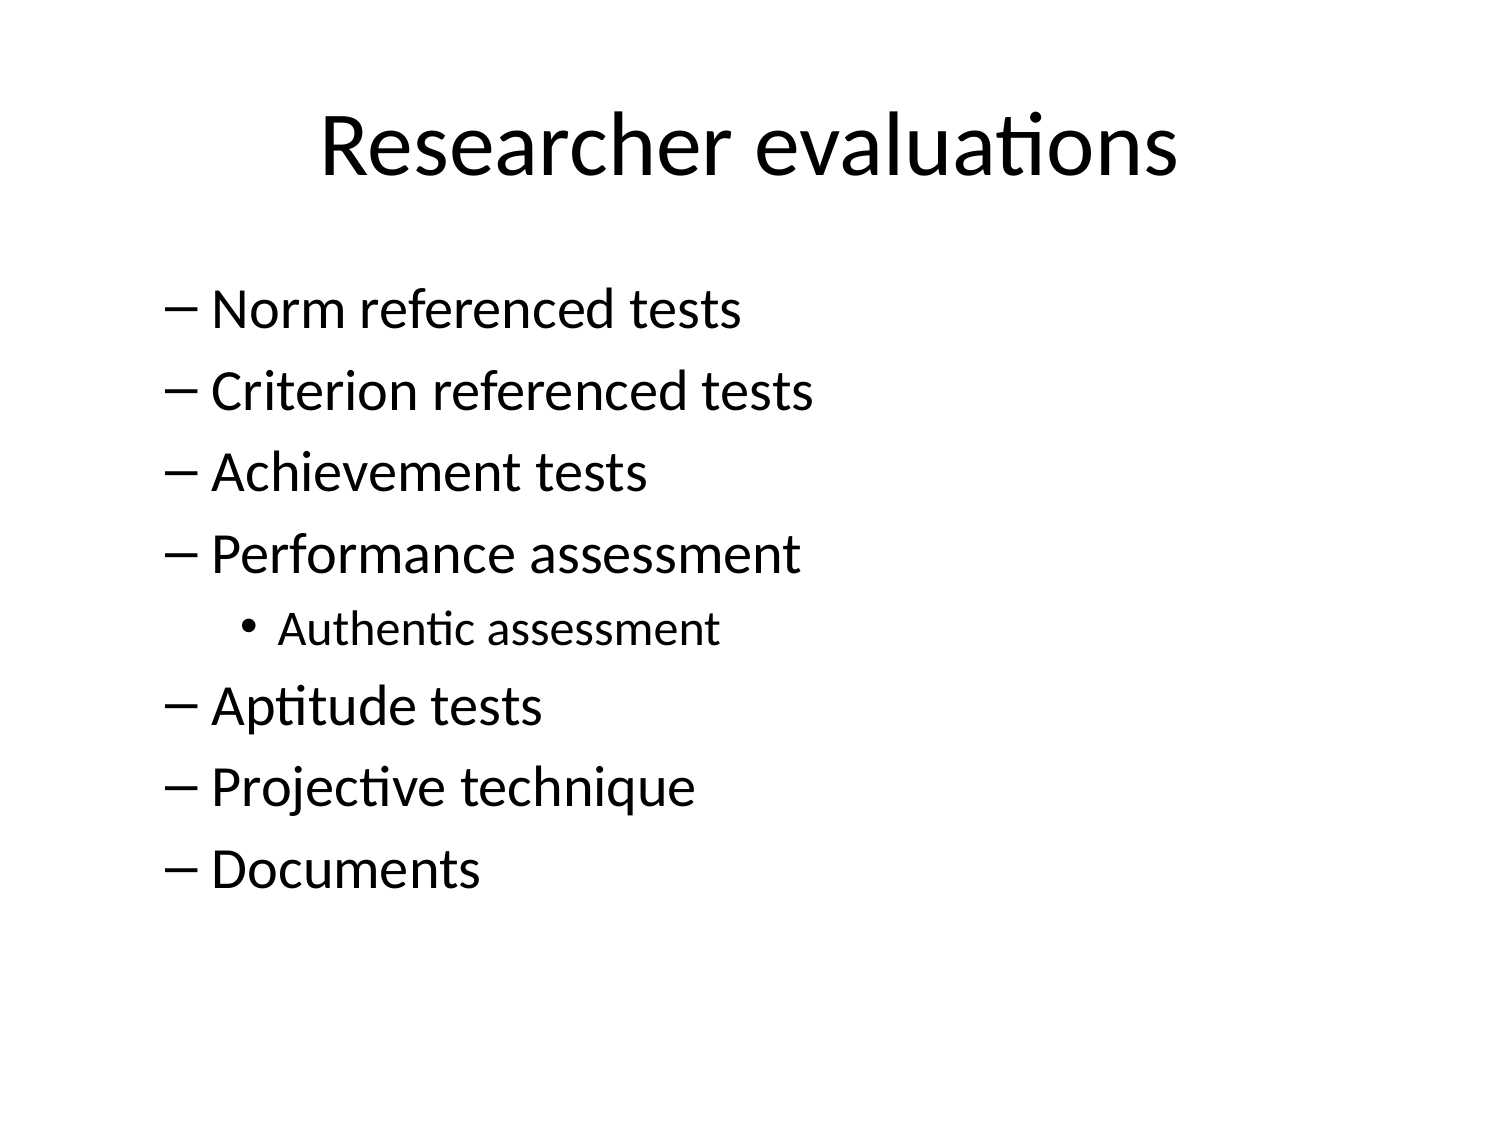

# Researcher evaluations
Norm referenced tests
Criterion referenced tests
Achievement tests
Performance assessment
Authentic assessment
Aptitude tests
Projective technique
Documents